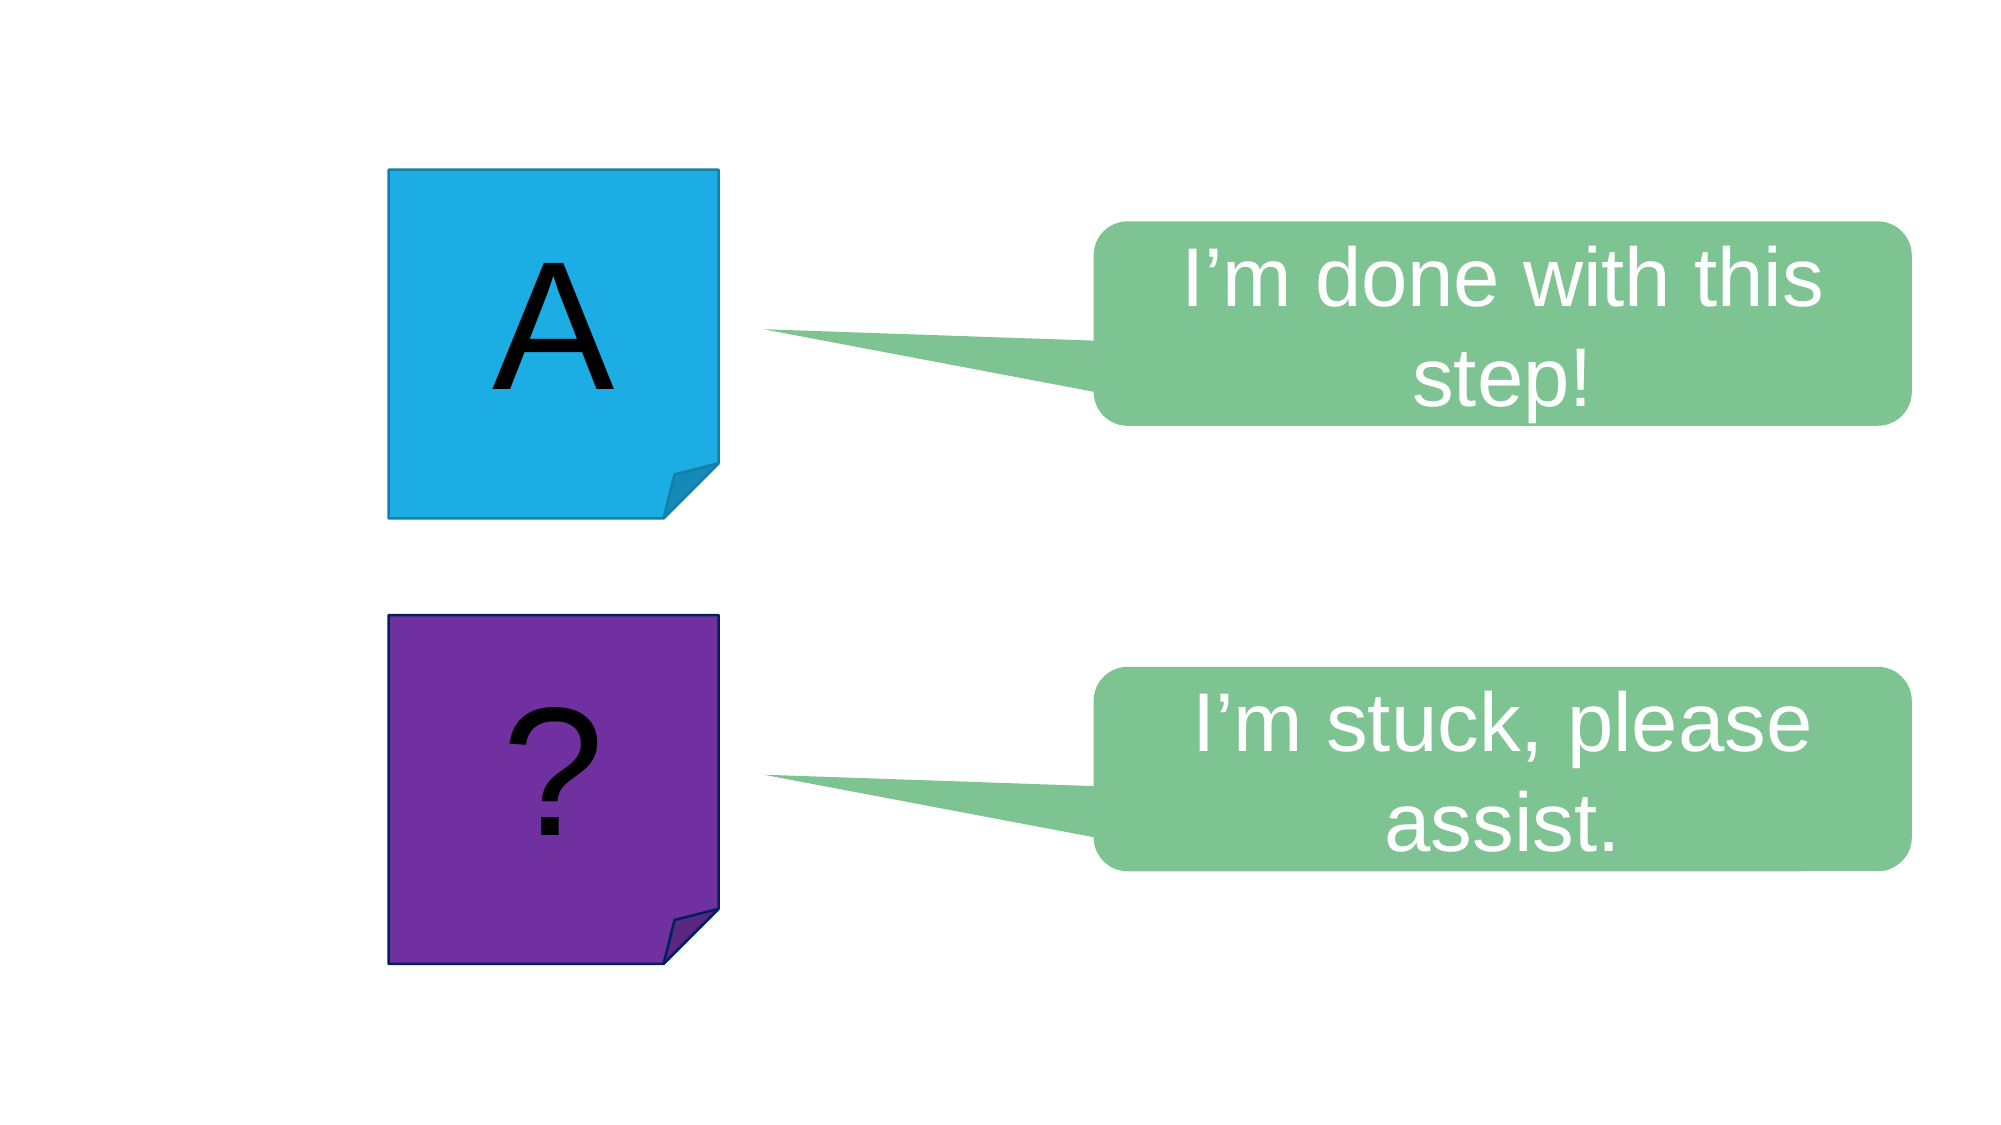

A

I’m done with this step!

?

I’m stuck, please assist.